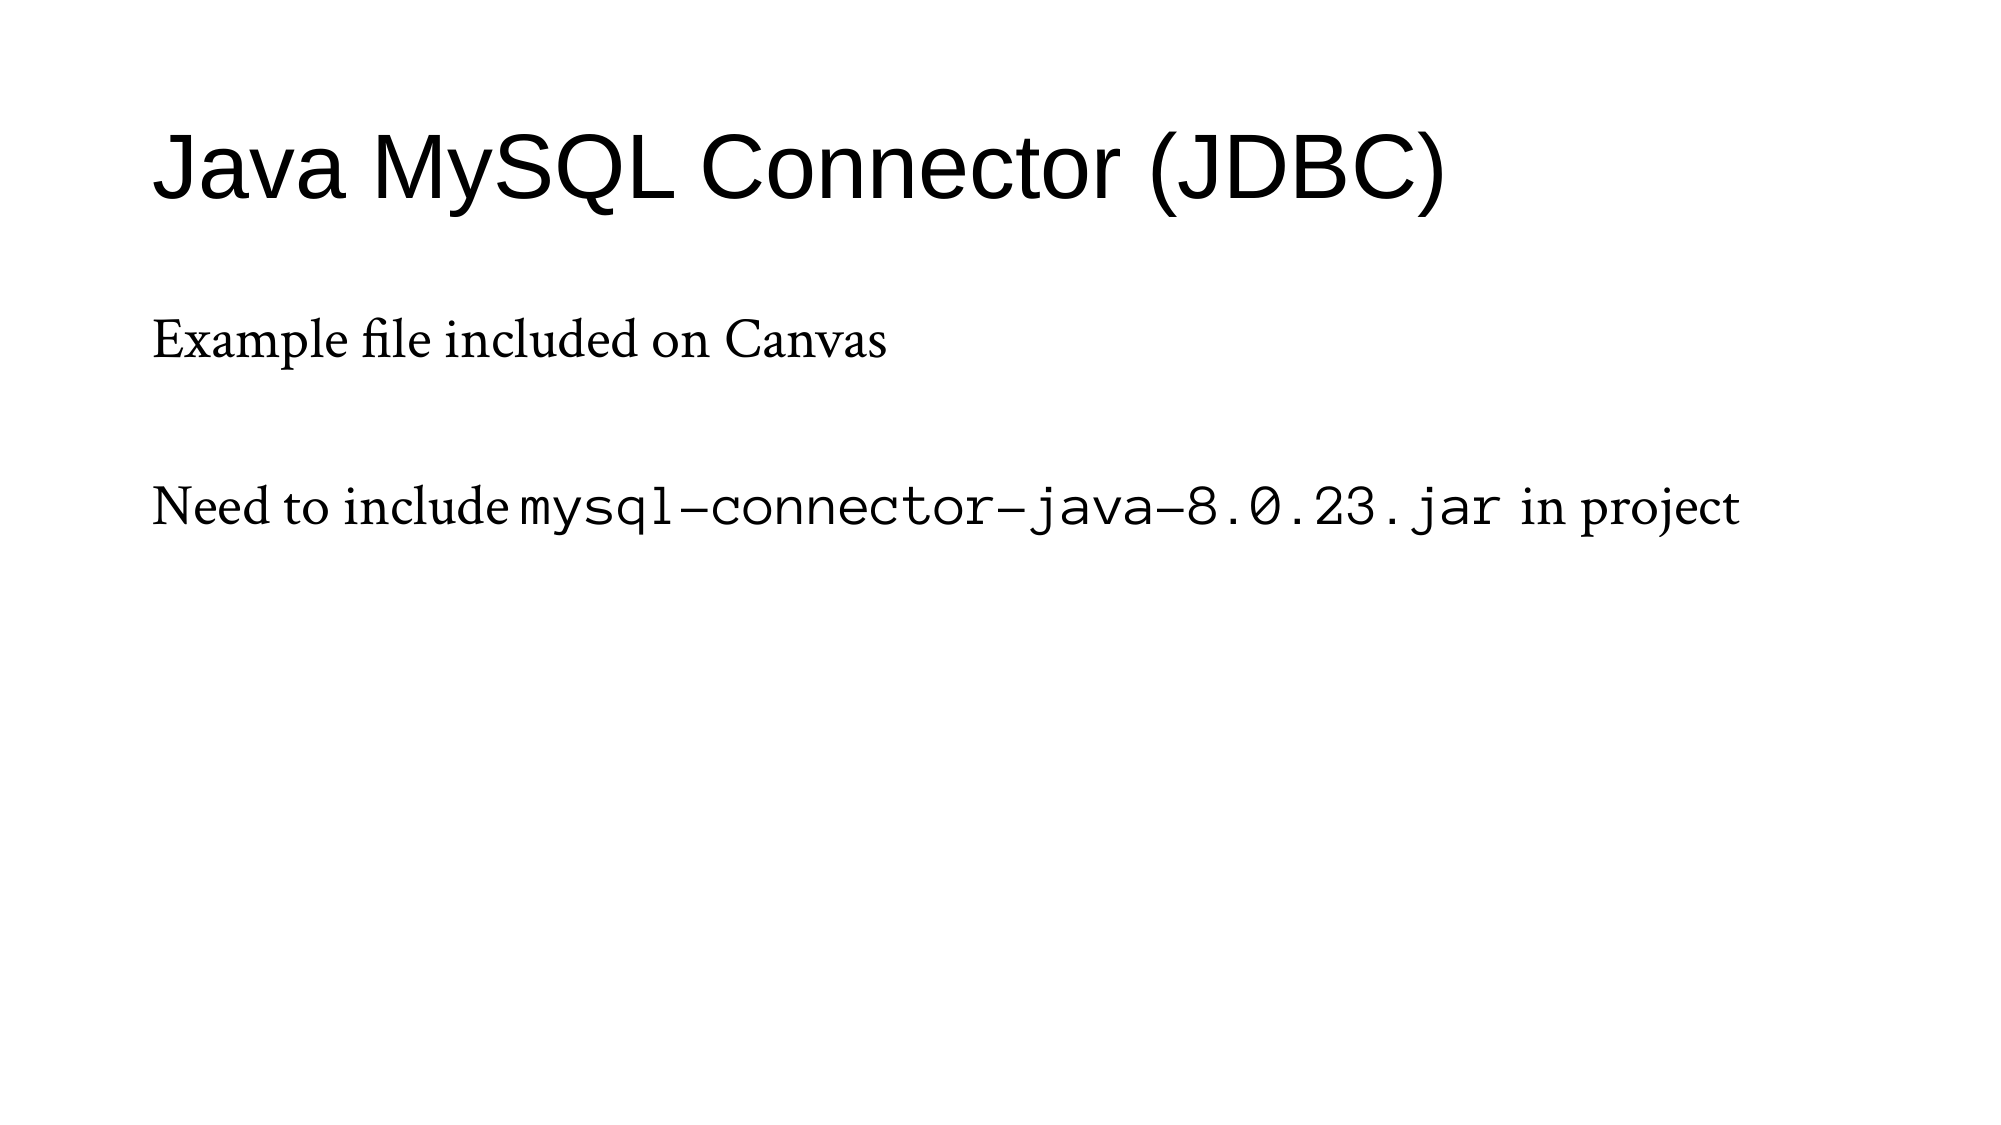

# Java MySQL Connector (JDBC)
Example file included on Canvas

Need to include mysql-connector-java-8.0.23.jar in project